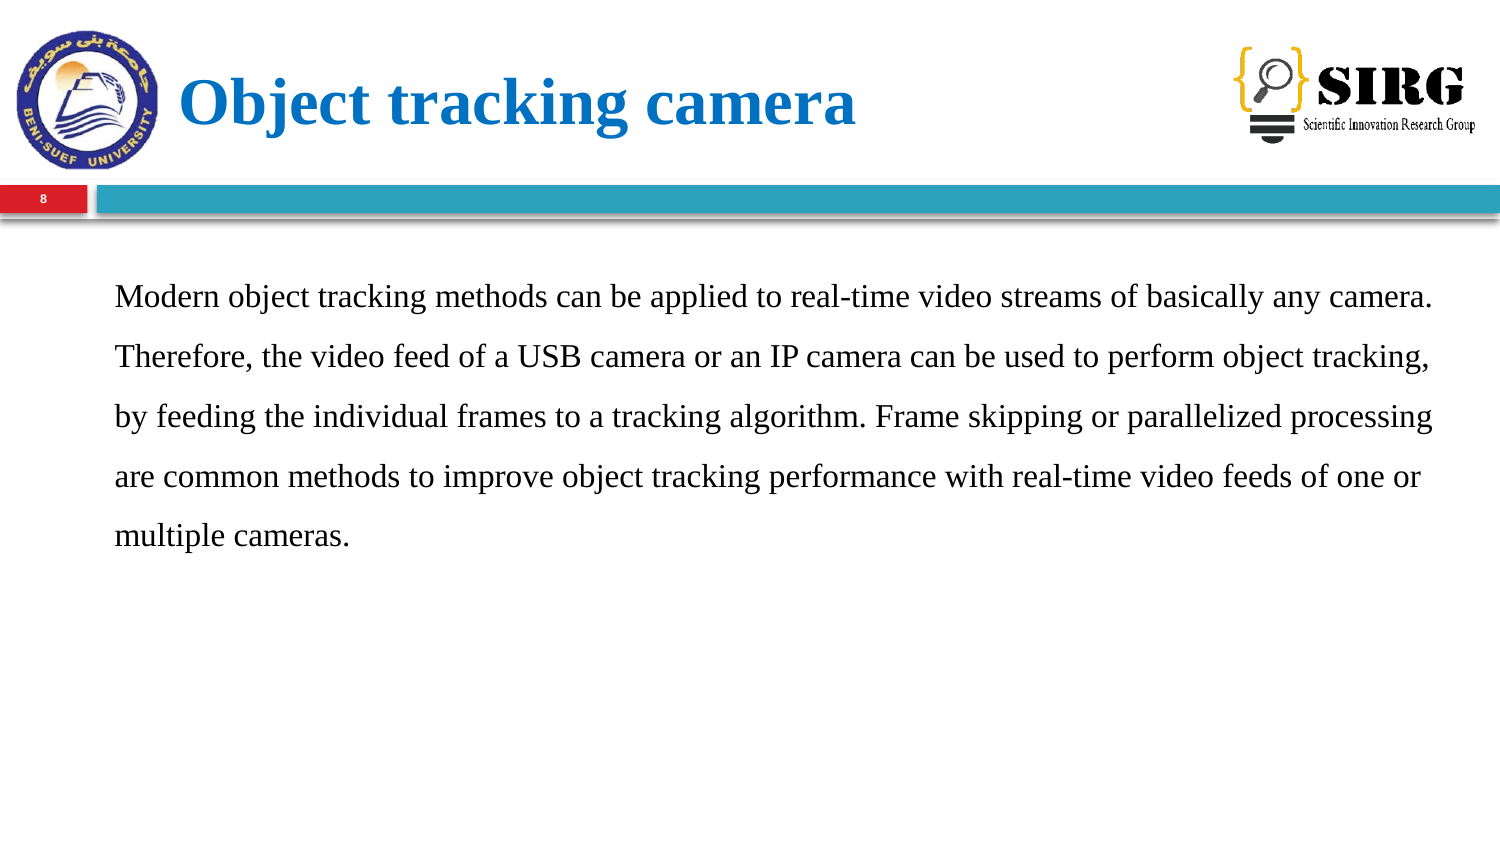

Object tracking camera
8
Modern object tracking methods can be applied to real-time video streams of basically any camera. Therefore, the video feed of a USB camera or an IP camera can be used to perform object tracking, by feeding the individual frames to a tracking algorithm. Frame skipping or parallelized processing are common methods to improve object tracking performance with real-time video feeds of one or multiple cameras.